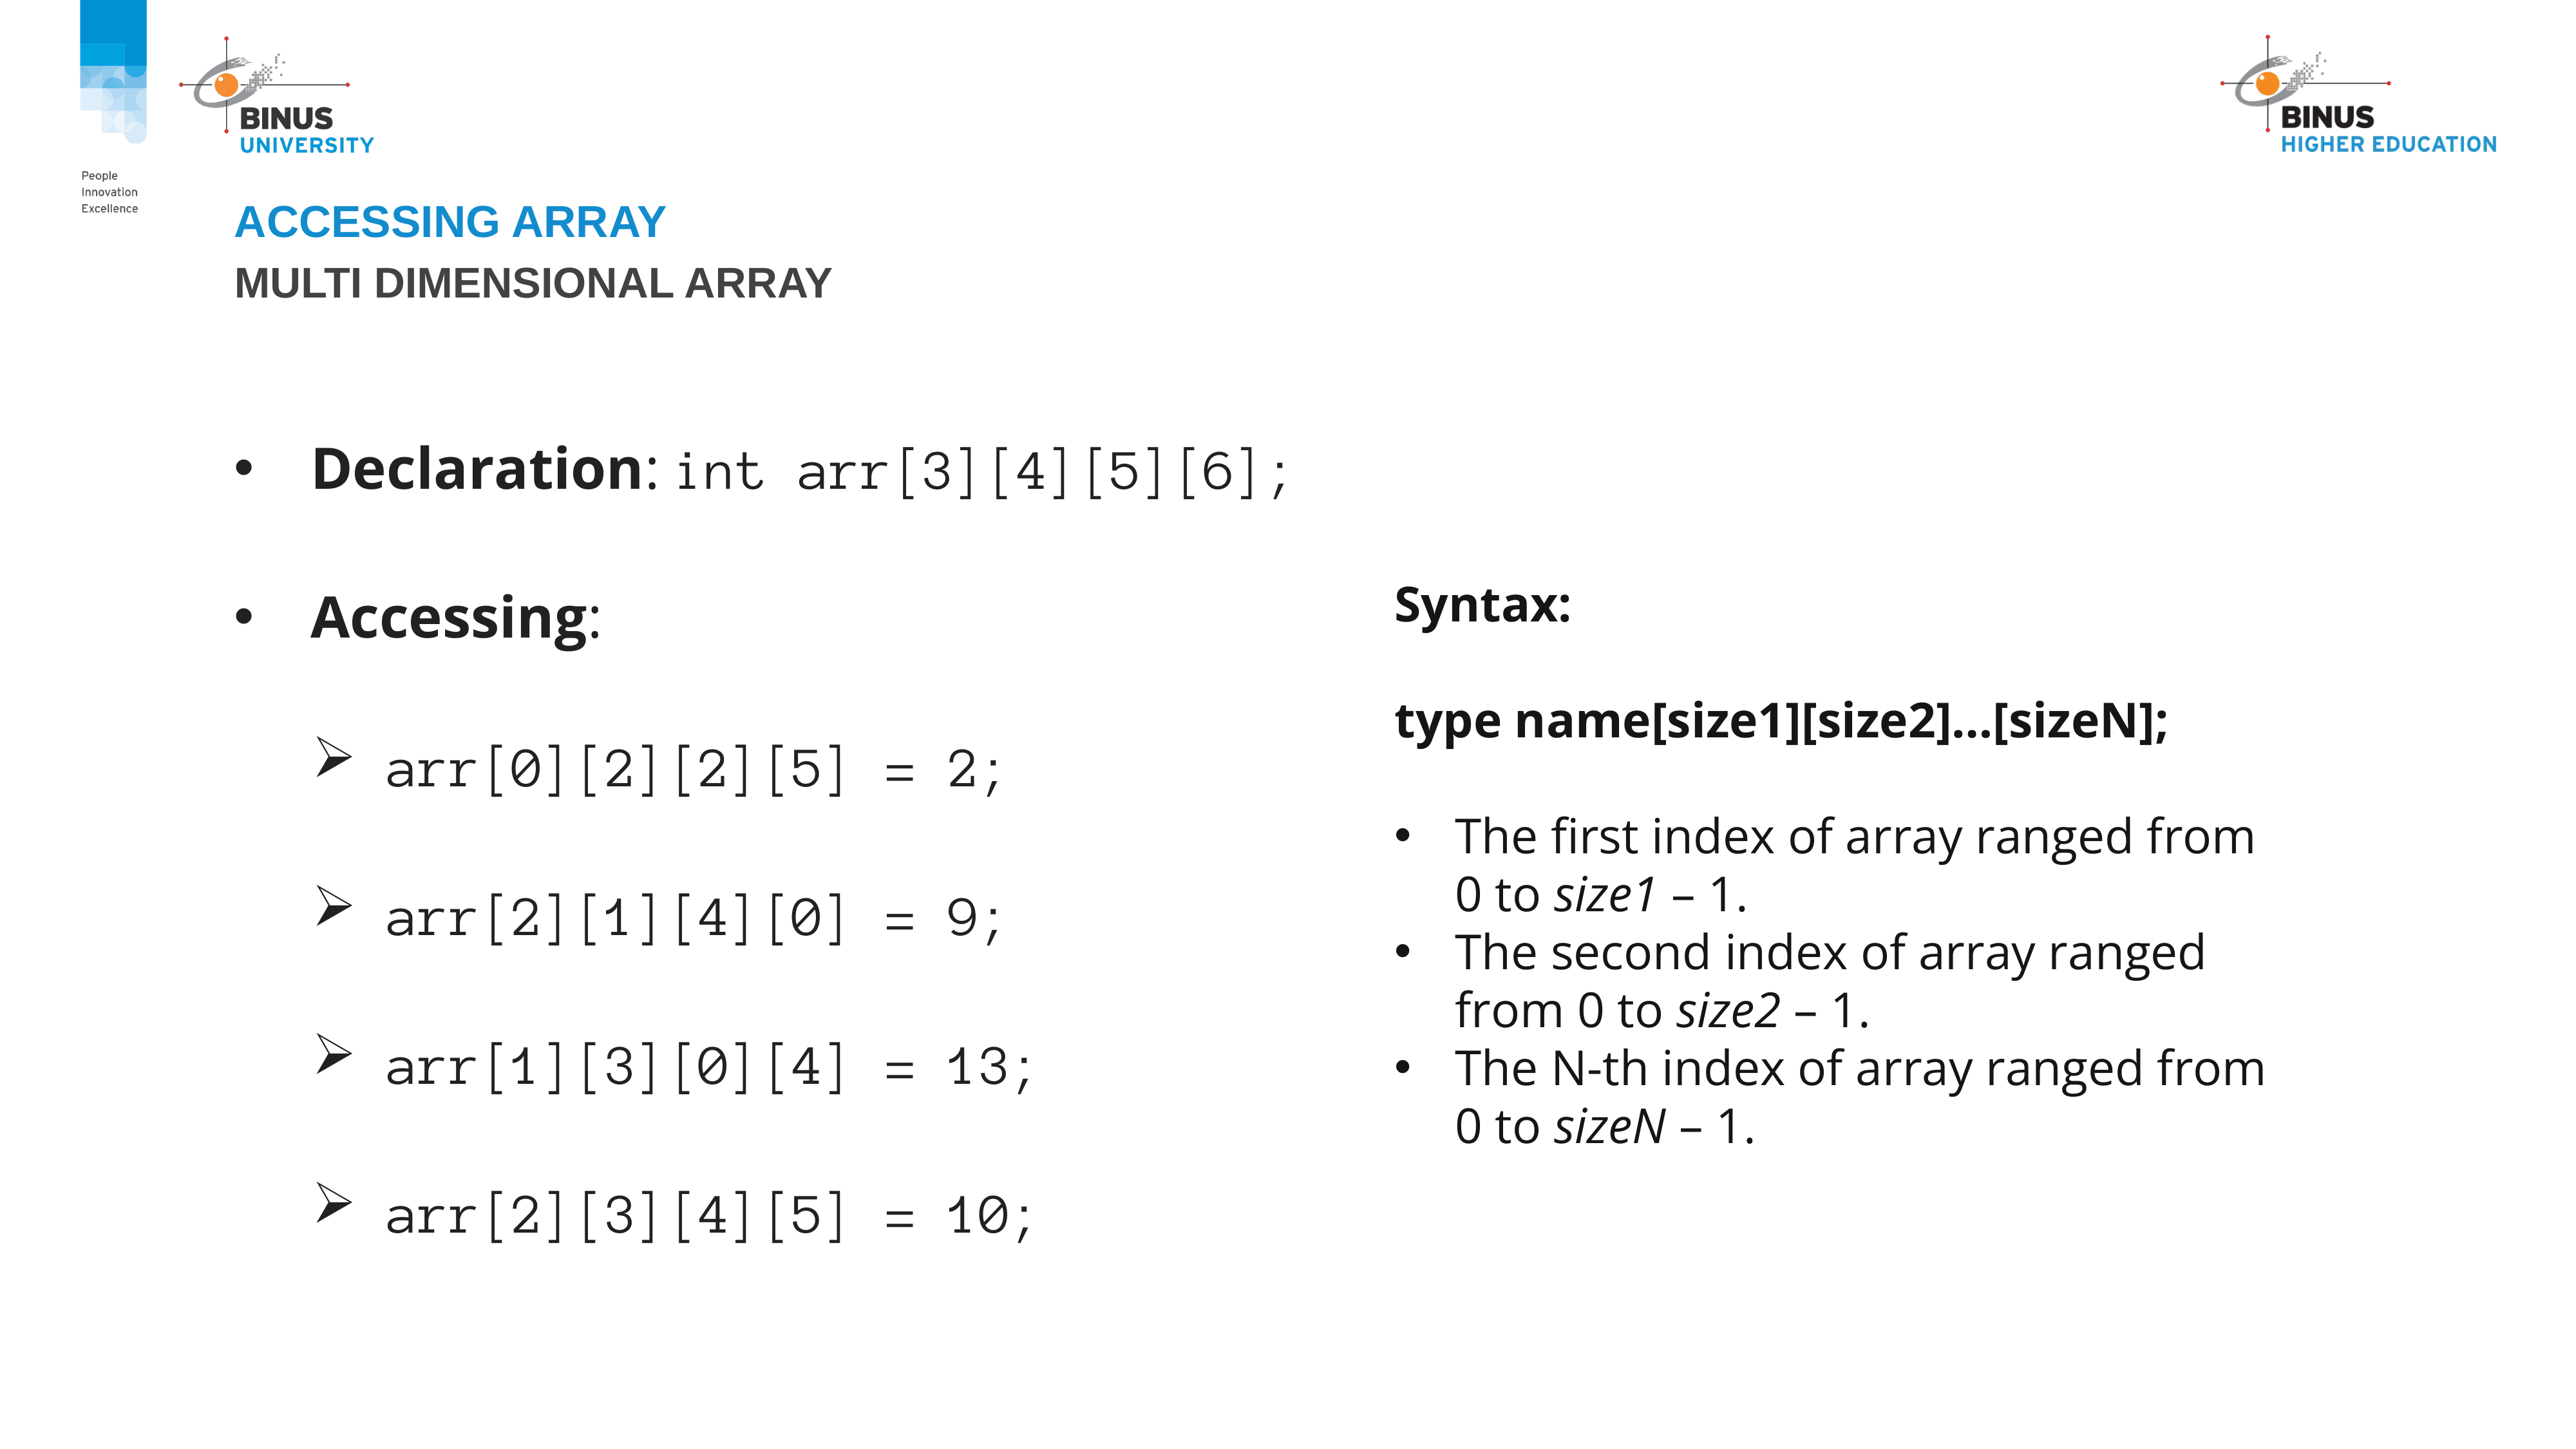

# Accessing Array
multi dimensional array
Declaration: int arr[3][4][5][6];
Accessing:
arr[0][2][2][5] = 2;
arr[2][1][4][0] = 9;
arr[1][3][0][4] = 13;
arr[2][3][4][5] = 10;
Syntax:

type name[size1][size2]…[sizeN];

The first index of array ranged from 0 to size1 – 1.
The second index of array ranged from 0 to size2 – 1.
The N-th index of array ranged from 0 to sizeN – 1.